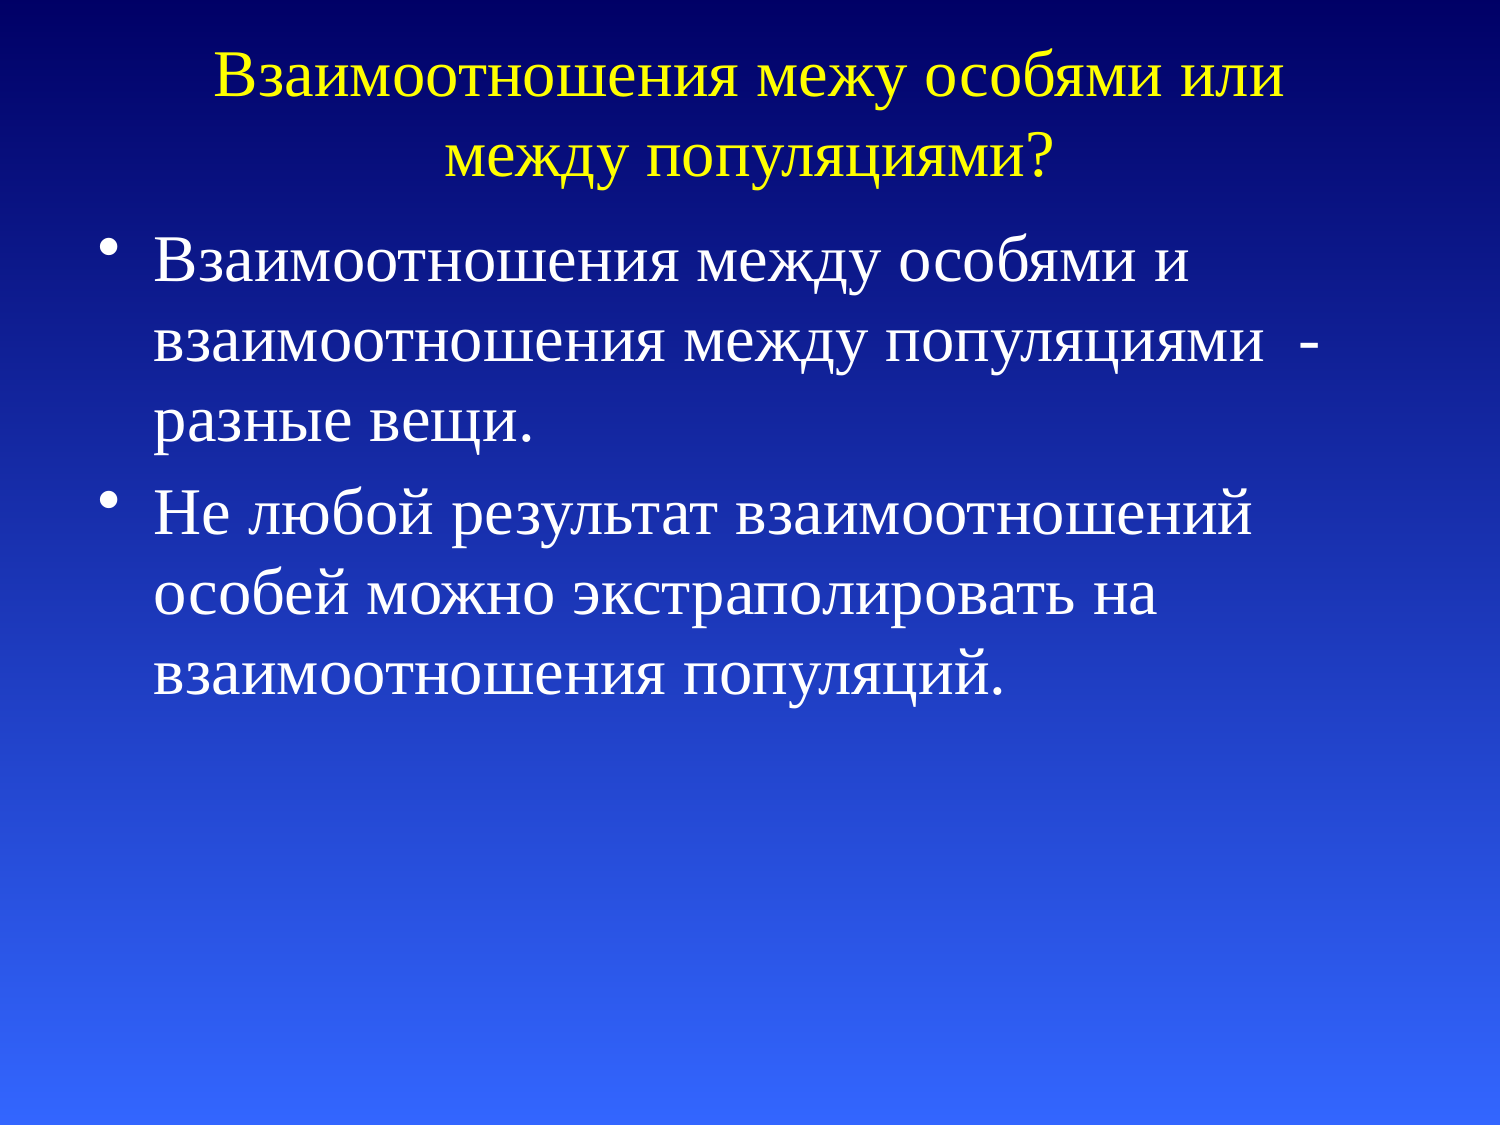

# Взаимоотношения межу особями или между популяциями?
Взаимоотношения между особями и взаимоотношения между популяциями  - разные вещи.
Не любой результат взаимоотношений особей можно экстраполировать на взаимоотношения популяций.